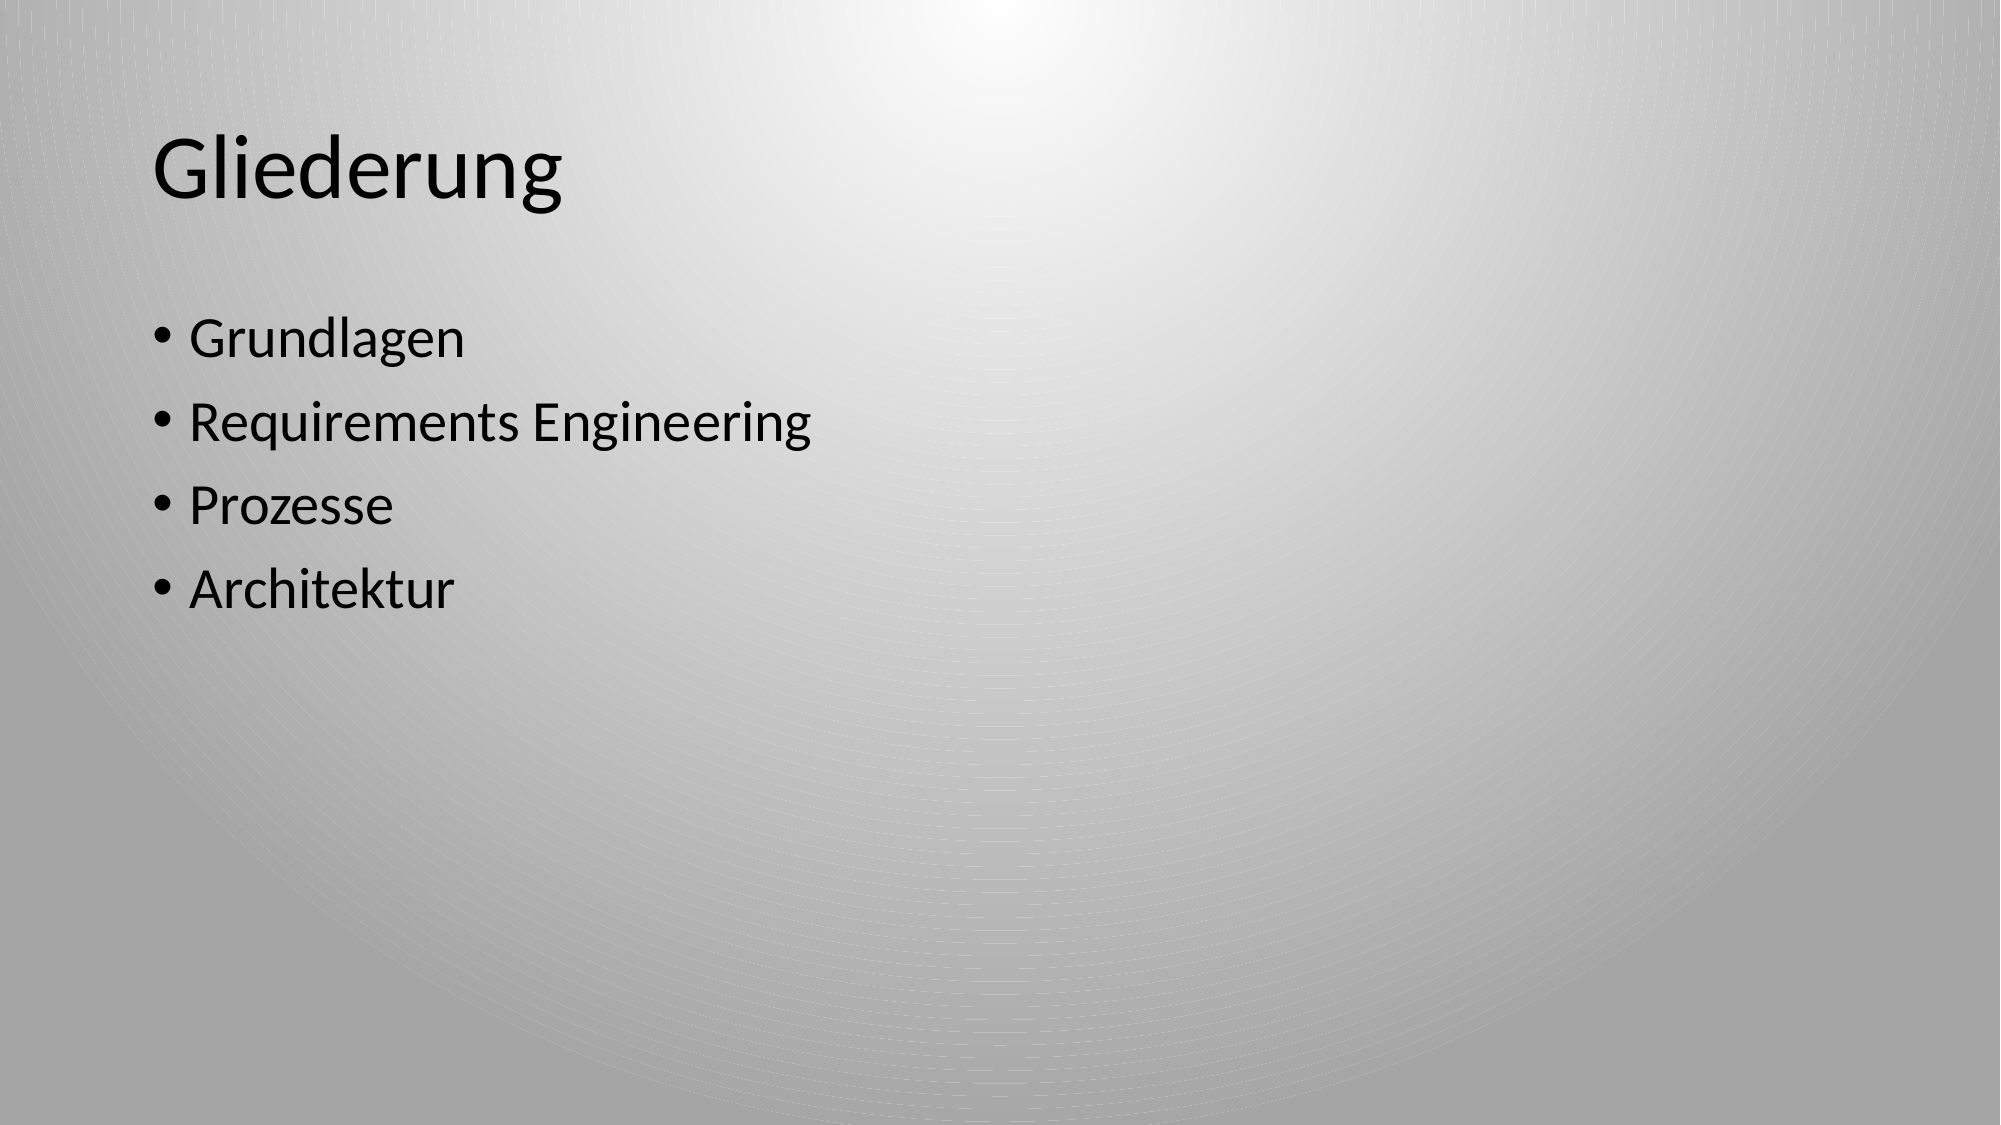

# Gliederung
Grundlagen
Requirements Engineering
Prozesse
Architektur